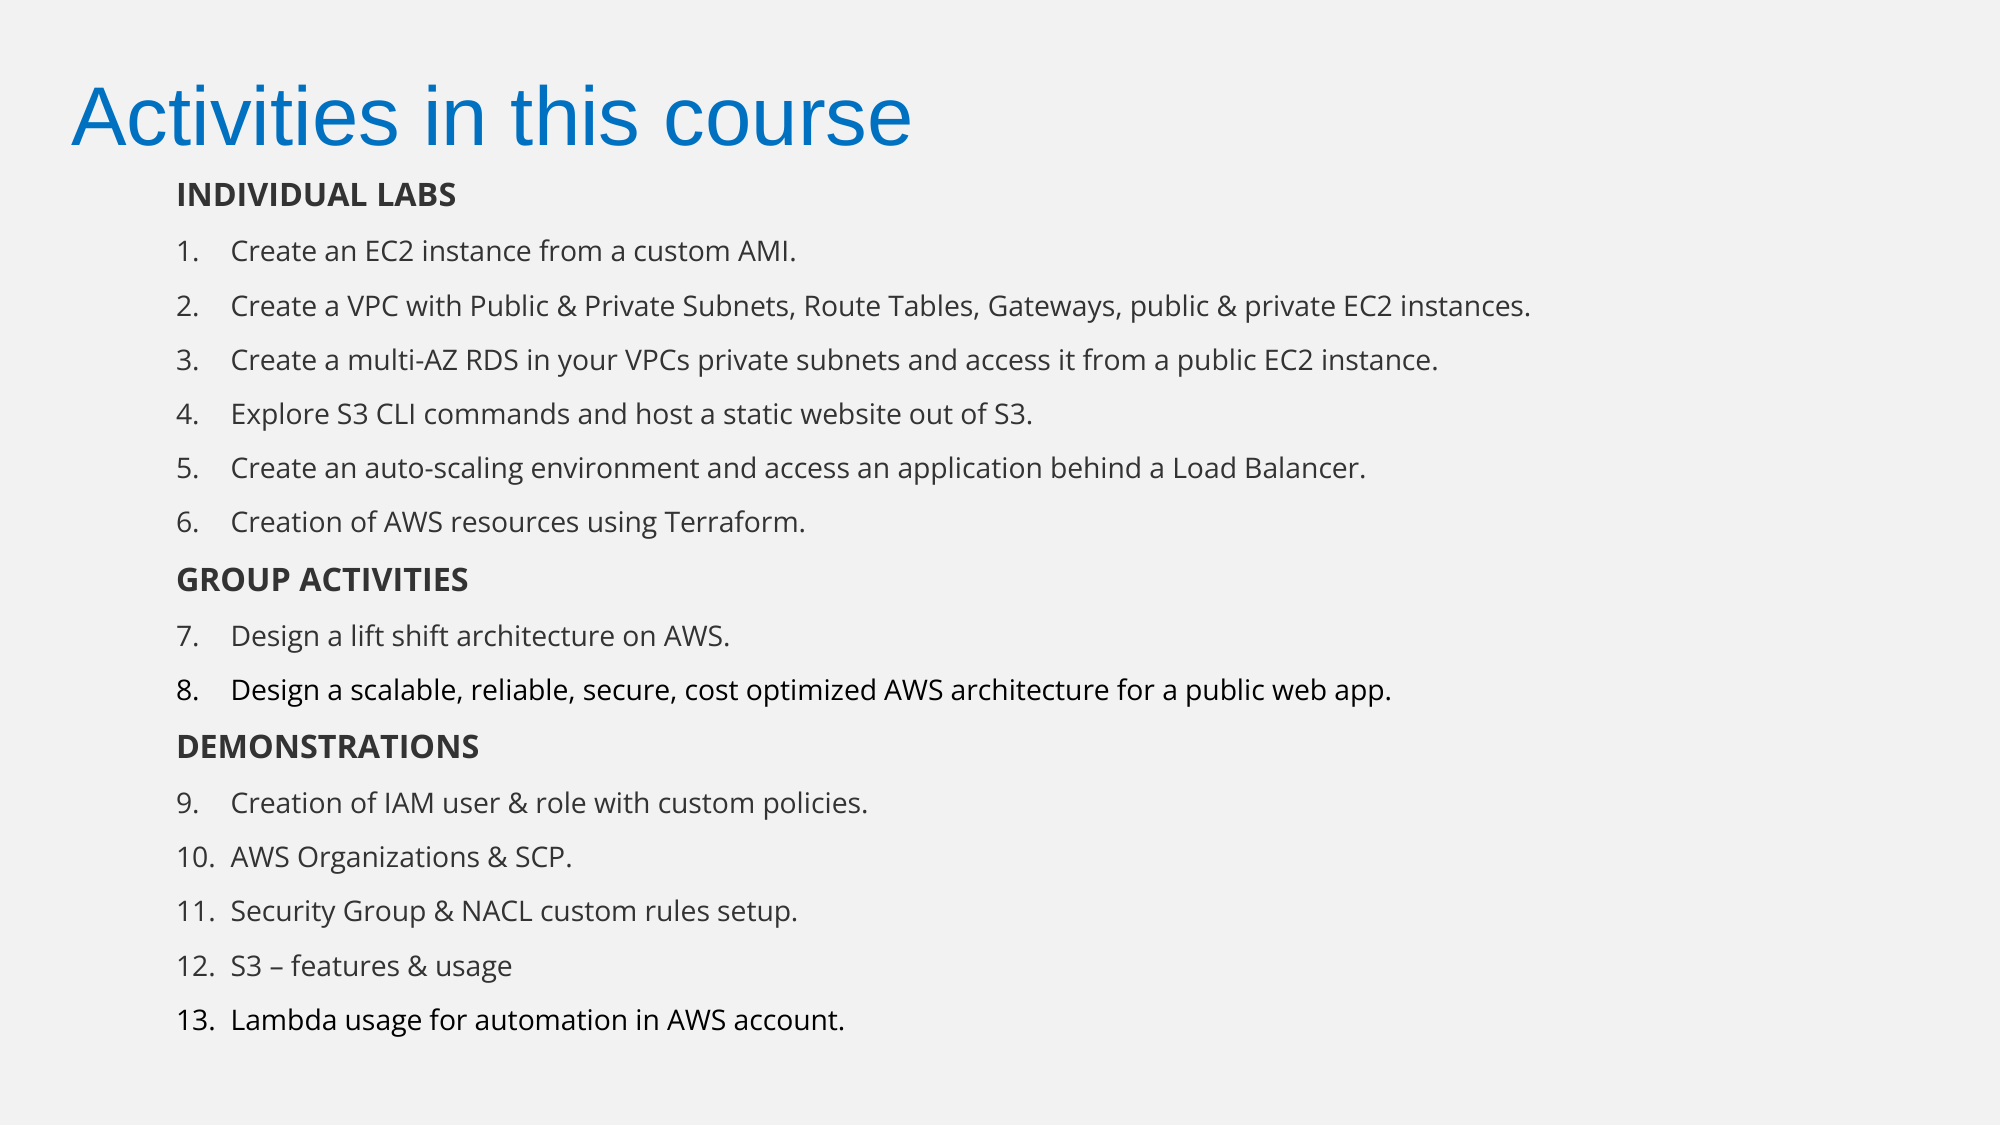

# Activities in this course
INDIVIDUAL LABS
Create an EC2 instance from a custom AMI.
Create a VPC with Public & Private Subnets, Route Tables, Gateways, public & private EC2 instances.
Create a multi-AZ RDS in your VPCs private subnets and access it from a public EC2 instance.
Explore S3 CLI commands and host a static website out of S3.
Create an auto-scaling environment and access an application behind a Load Balancer.
Creation of AWS resources using Terraform.
GROUP ACTIVITIES
Design a lift shift architecture on AWS.
Design a scalable, reliable, secure, cost optimized AWS architecture for a public web app.
DEMONSTRATIONS
Creation of IAM user & role with custom policies.
AWS Organizations & SCP.
Security Group & NACL custom rules setup.
S3 – features & usage
Lambda usage for automation in AWS account.